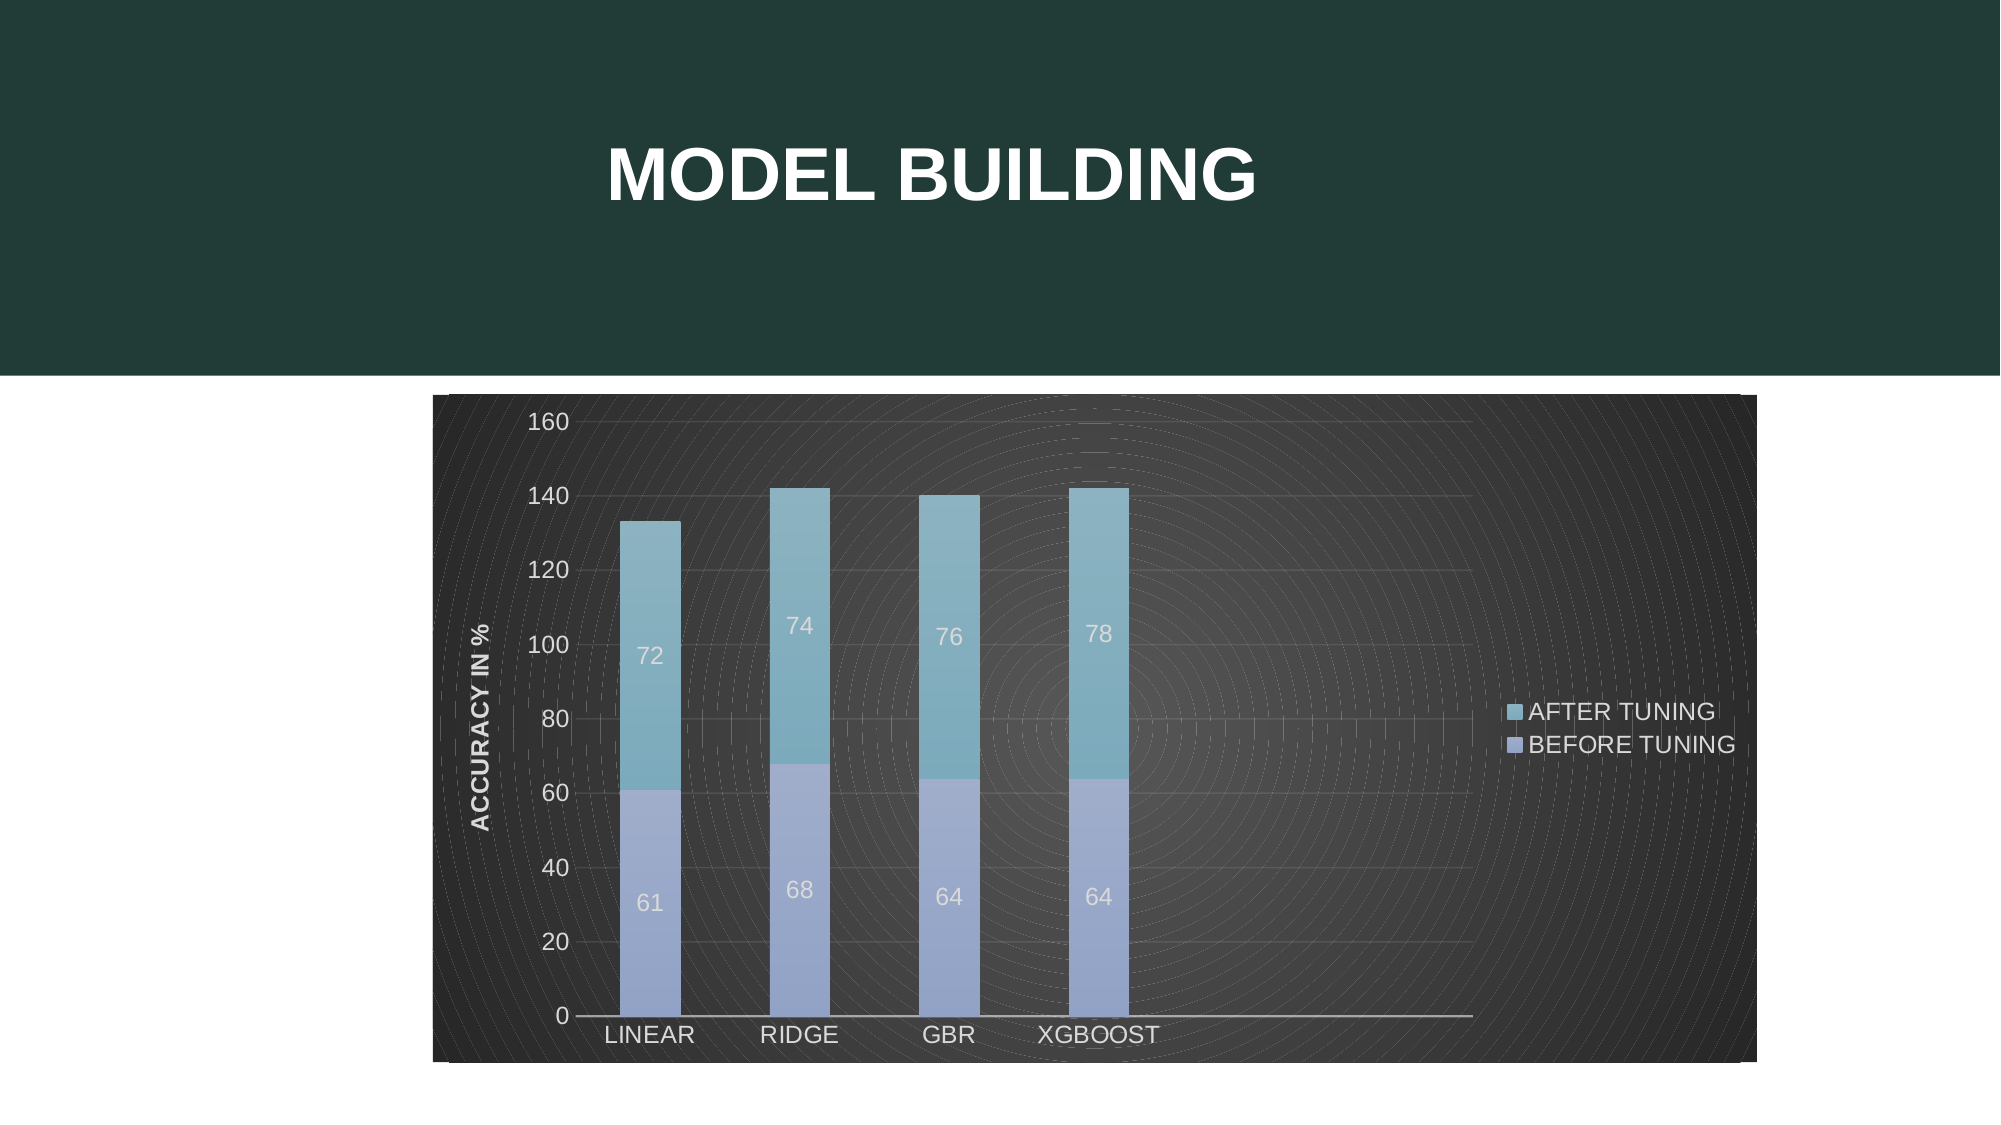

MODEL BUILDING

### Chart

| Category | BEFORE TUNING | AFTER TUNING |
|---|---|---|
| LINEAR | 61.0 | 72.0 |
| RIDGE | 68.0 | 74.0 |
| GBR | 64.0 | 76.0 |
| XGBOOST | 64.0 | 78.0 |